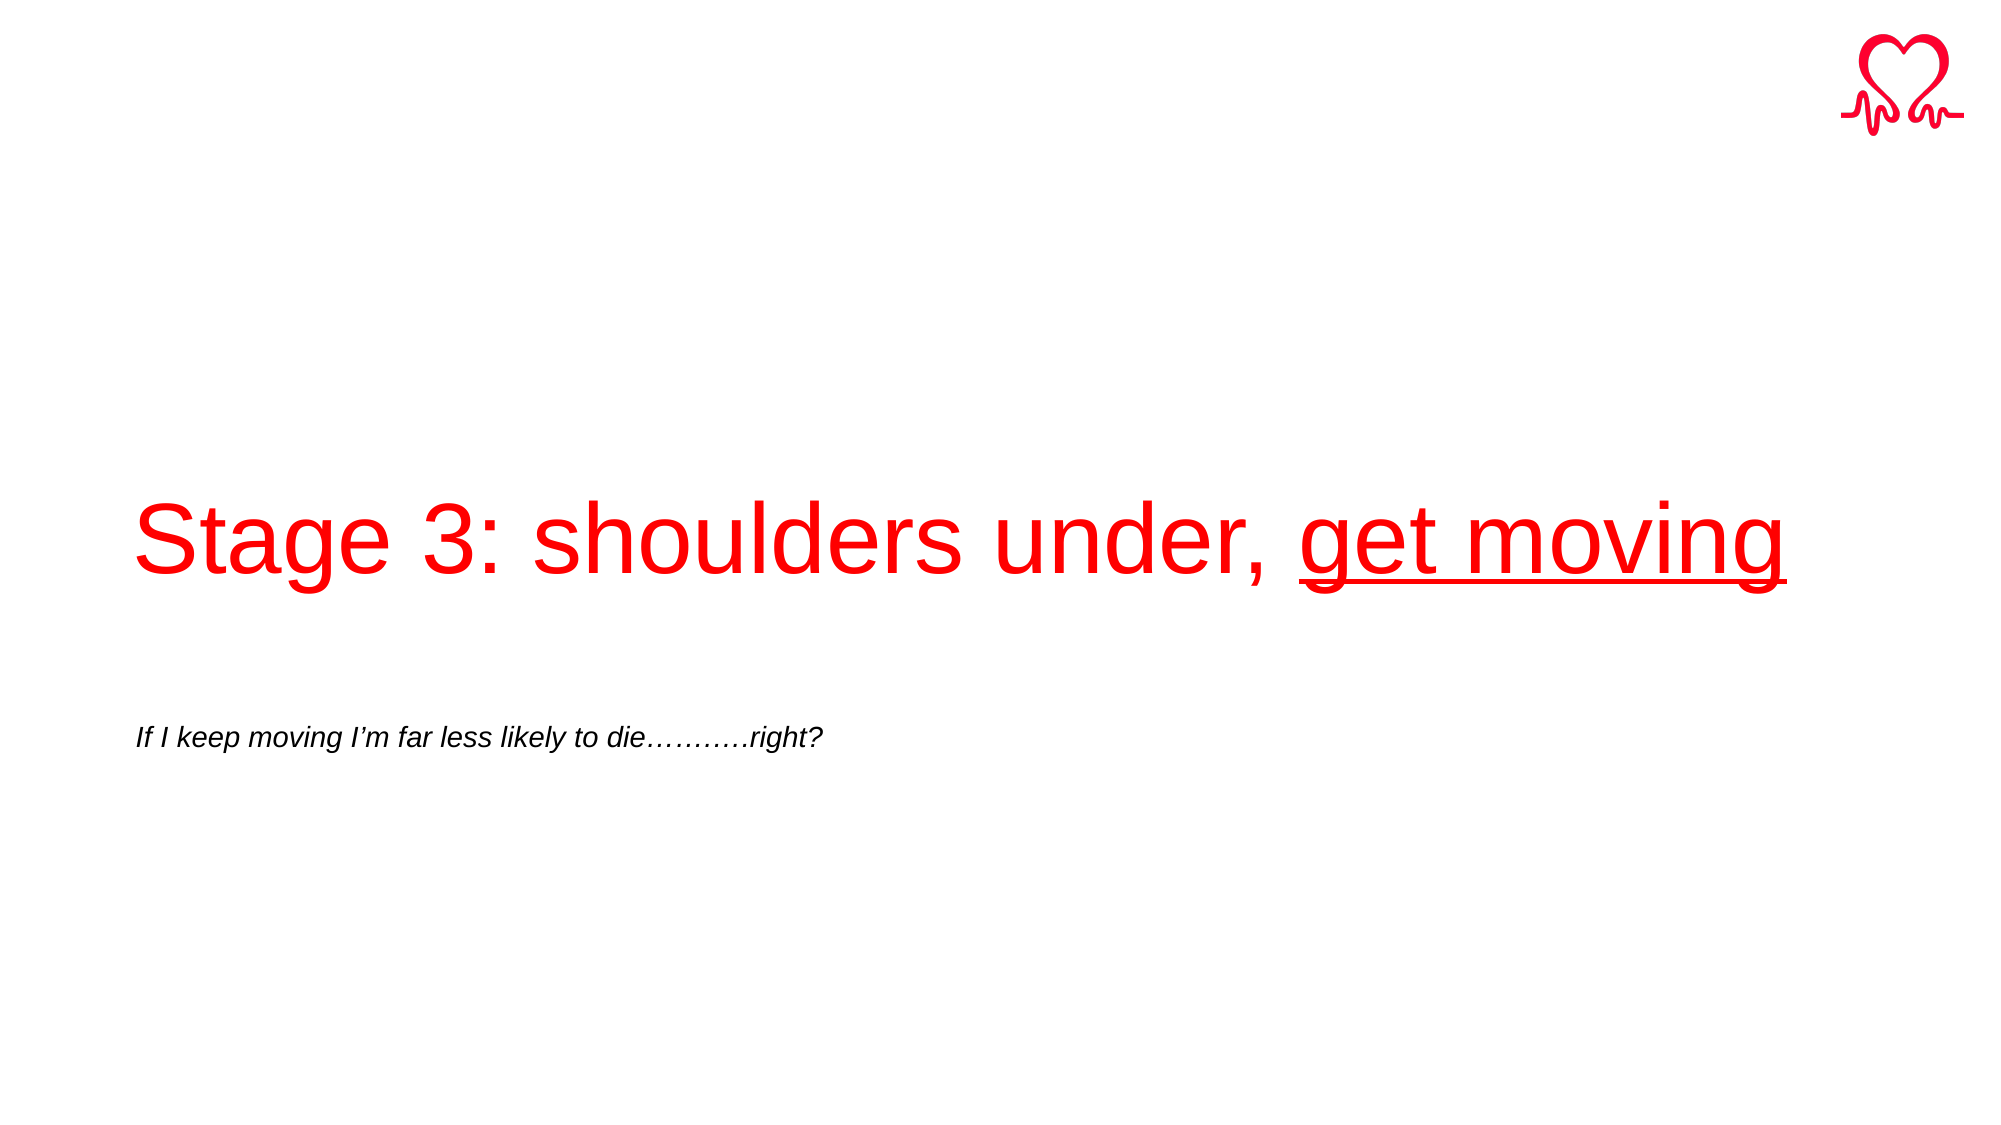

# Stage 3: shoulders under, get moving
If I keep moving I’m far less likely to die…….….right?